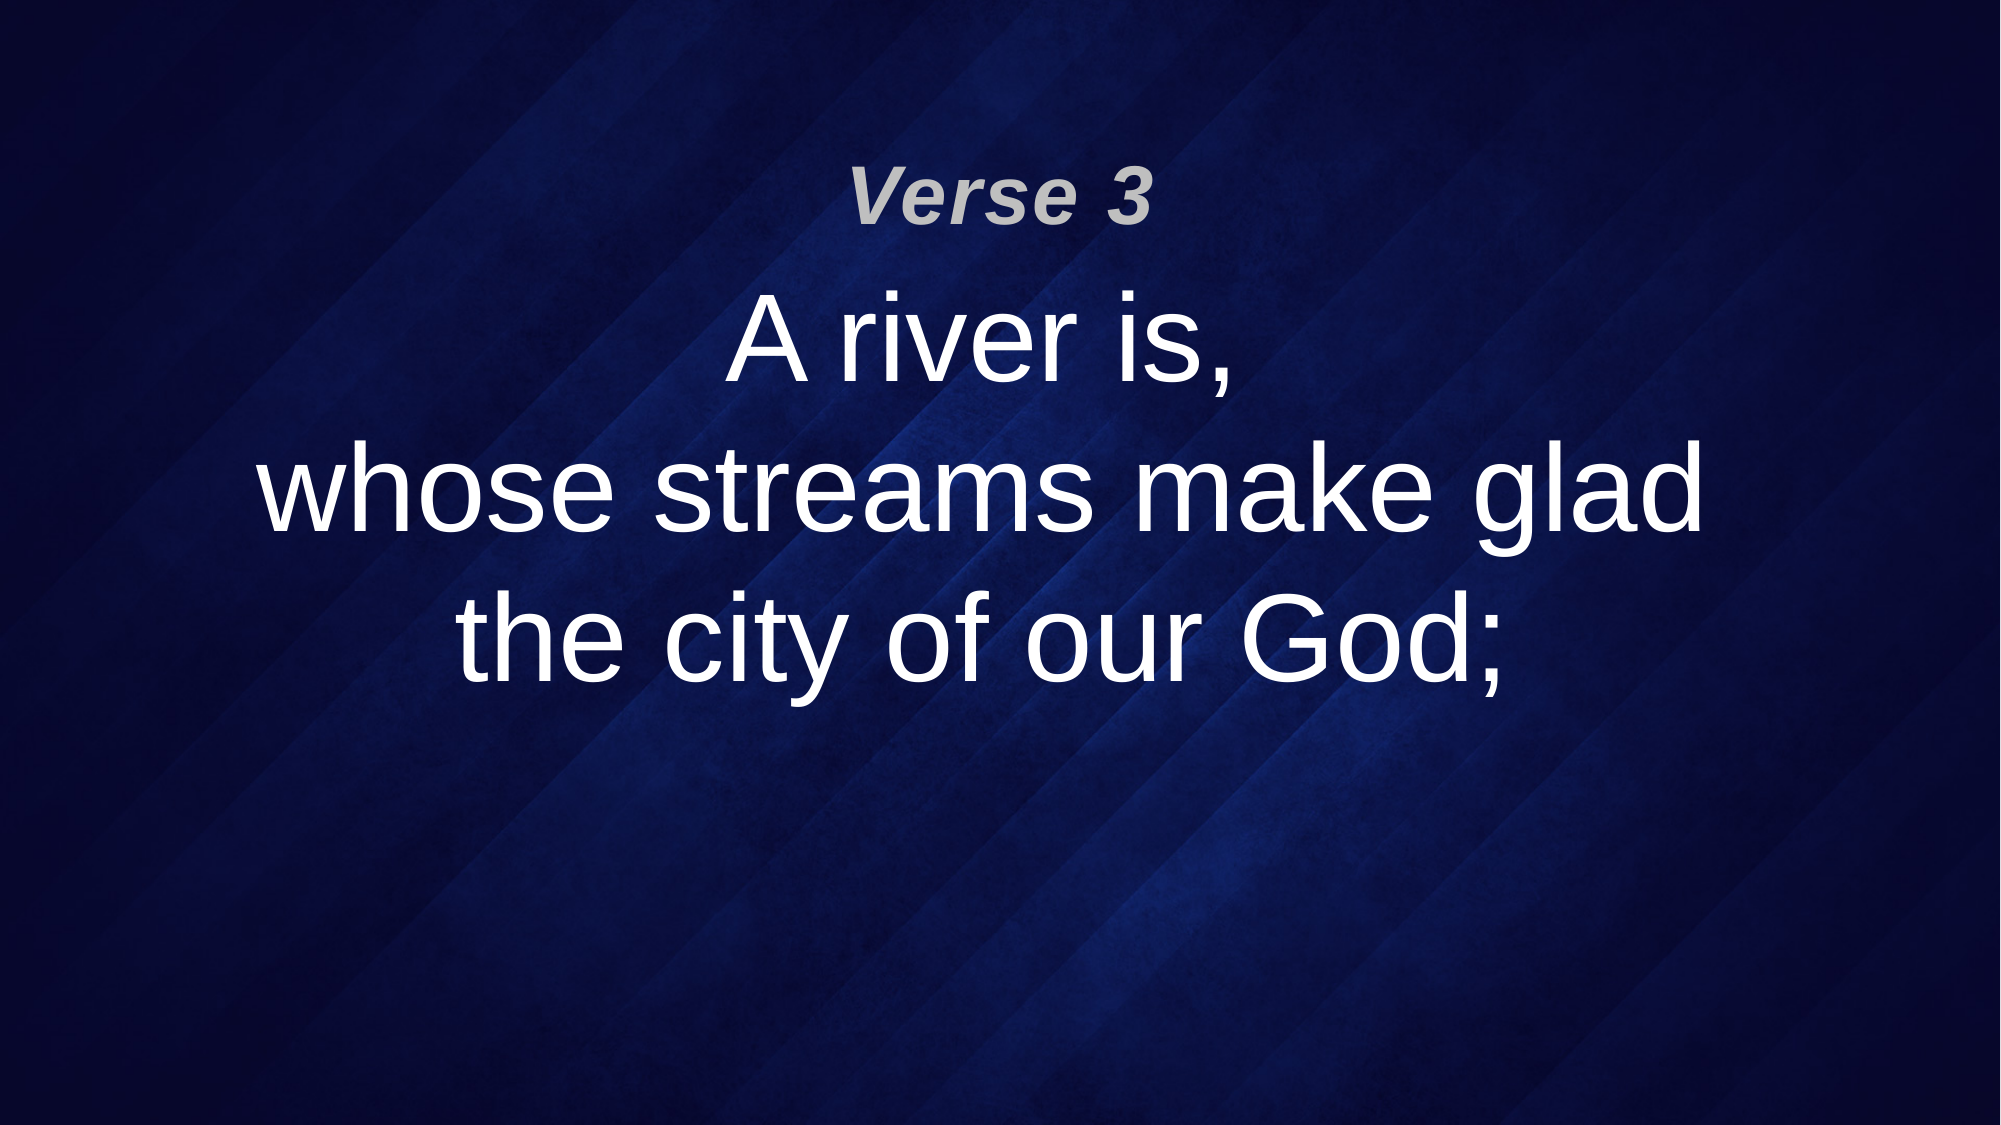

Verse 3
# A river is, whose streams make glad the city of our God;